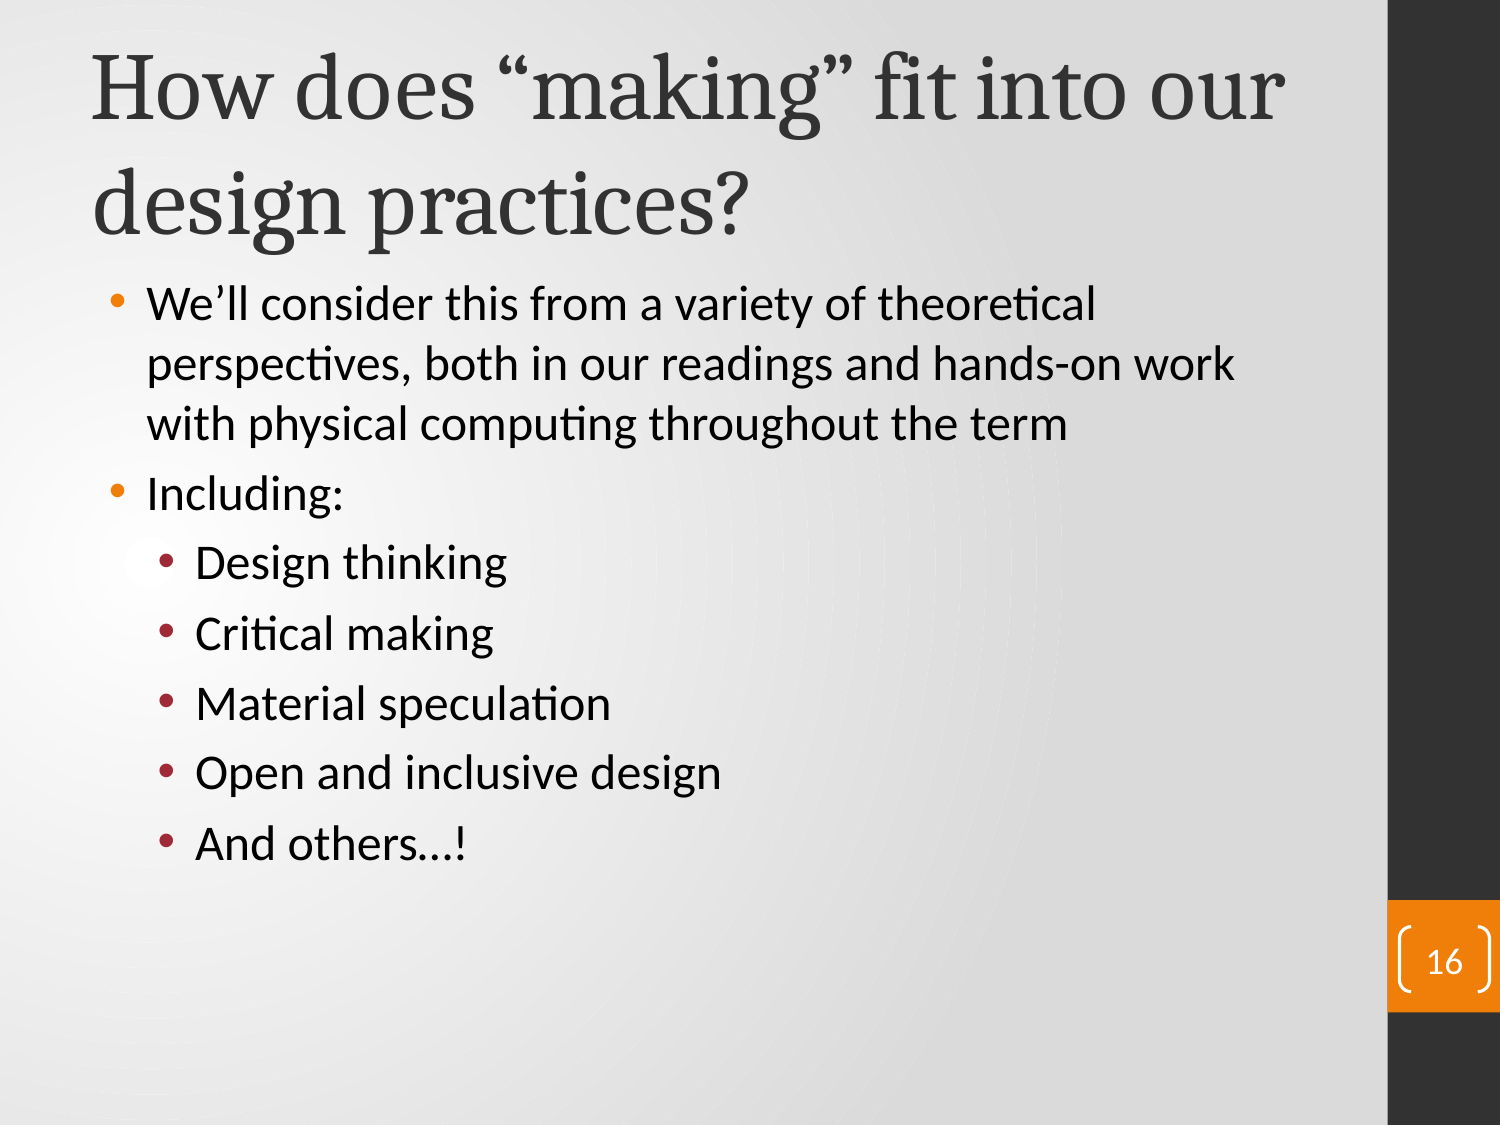

# How does “making” fit into our design practices?
We’ll consider this from a variety of theoretical perspectives, both in our readings and hands-on work with physical computing throughout the term
Including:
Design thinking
Critical making
Material speculation
Open and inclusive design
And others…!

16